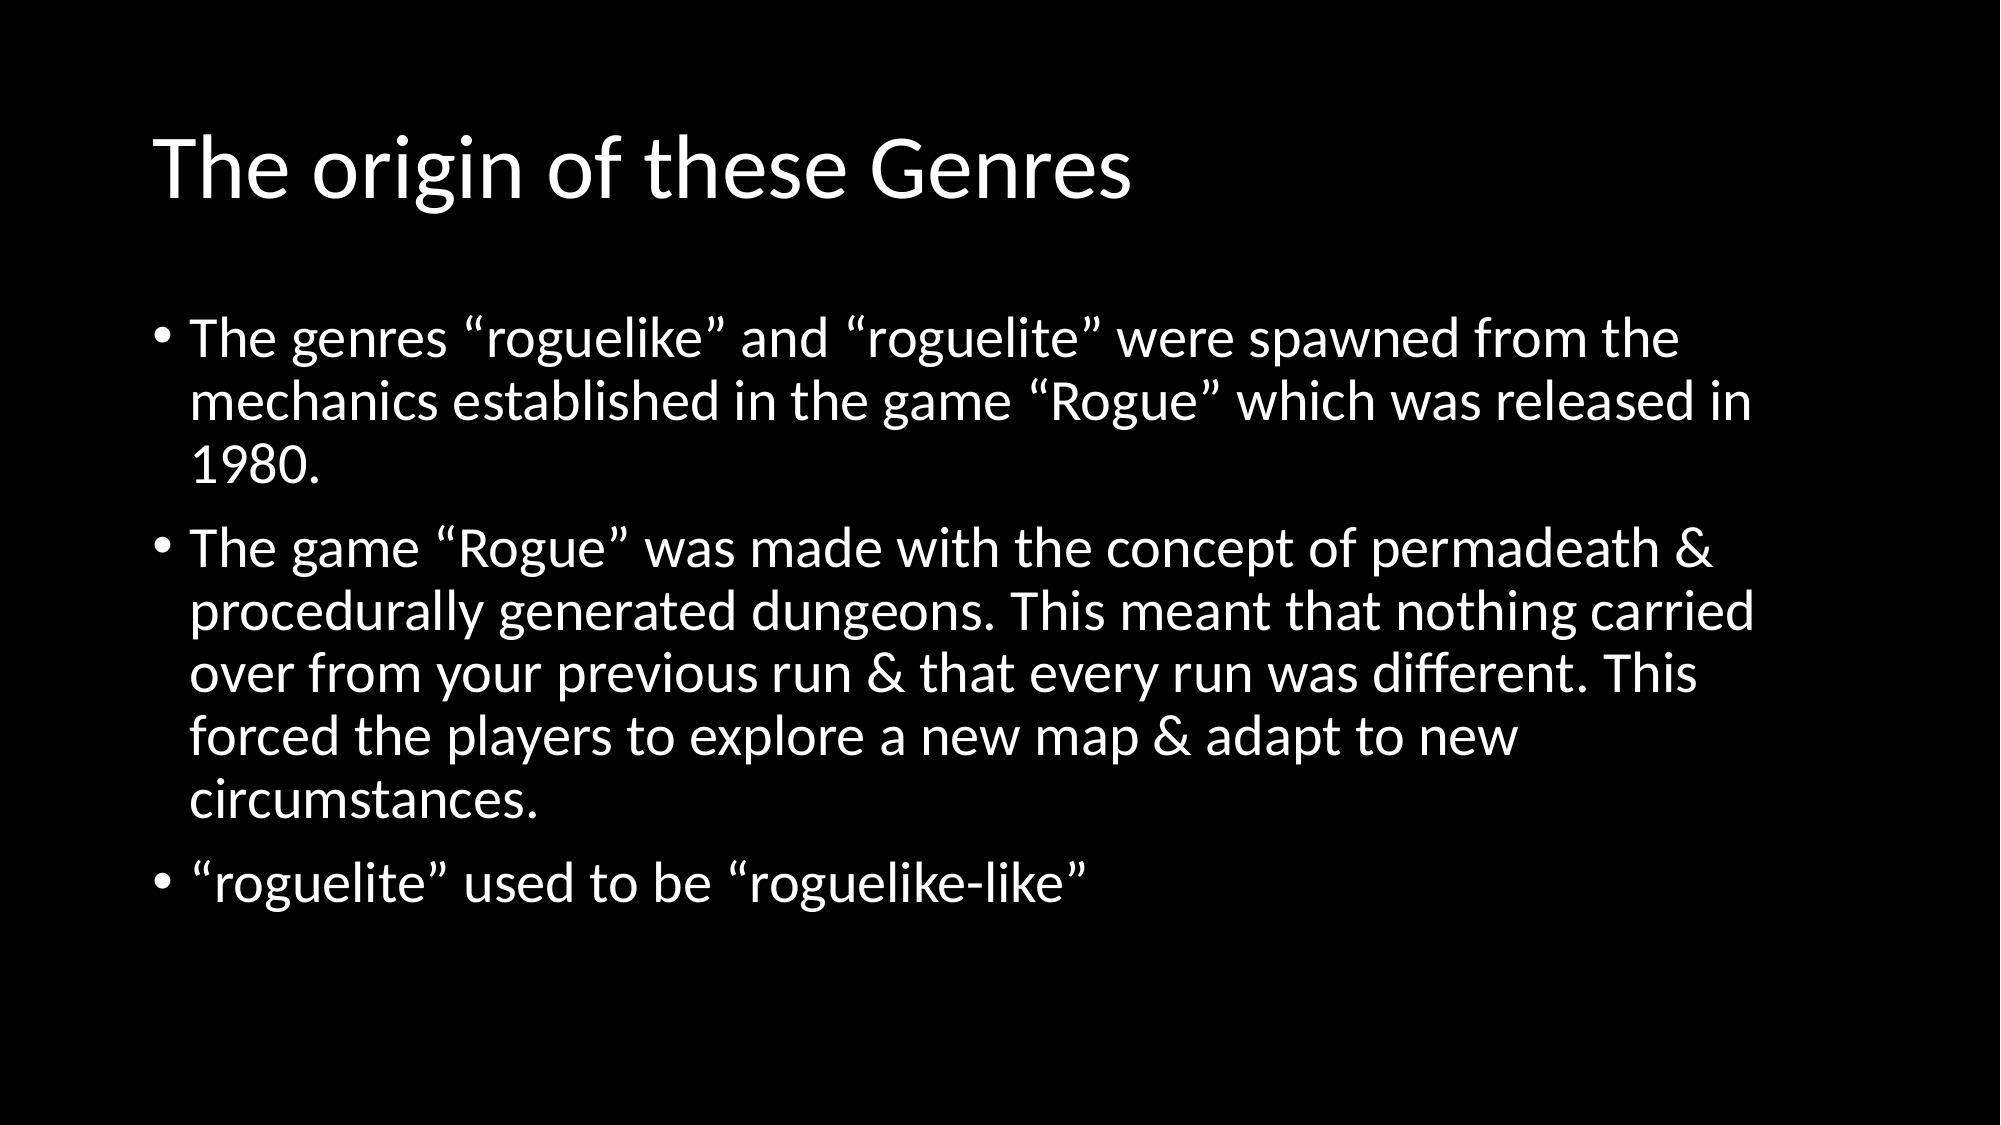

# The origin of these Genres
The genres “roguelike” and “roguelite” were spawned from the mechanics established in the game “Rogue” which was released in 1980.
The game “Rogue” was made with the concept of permadeath & procedurally generated dungeons. This meant that nothing carried over from your previous run & that every run was different. This forced the players to explore a new map & adapt to new circumstances.
“roguelite” used to be “roguelike-like”